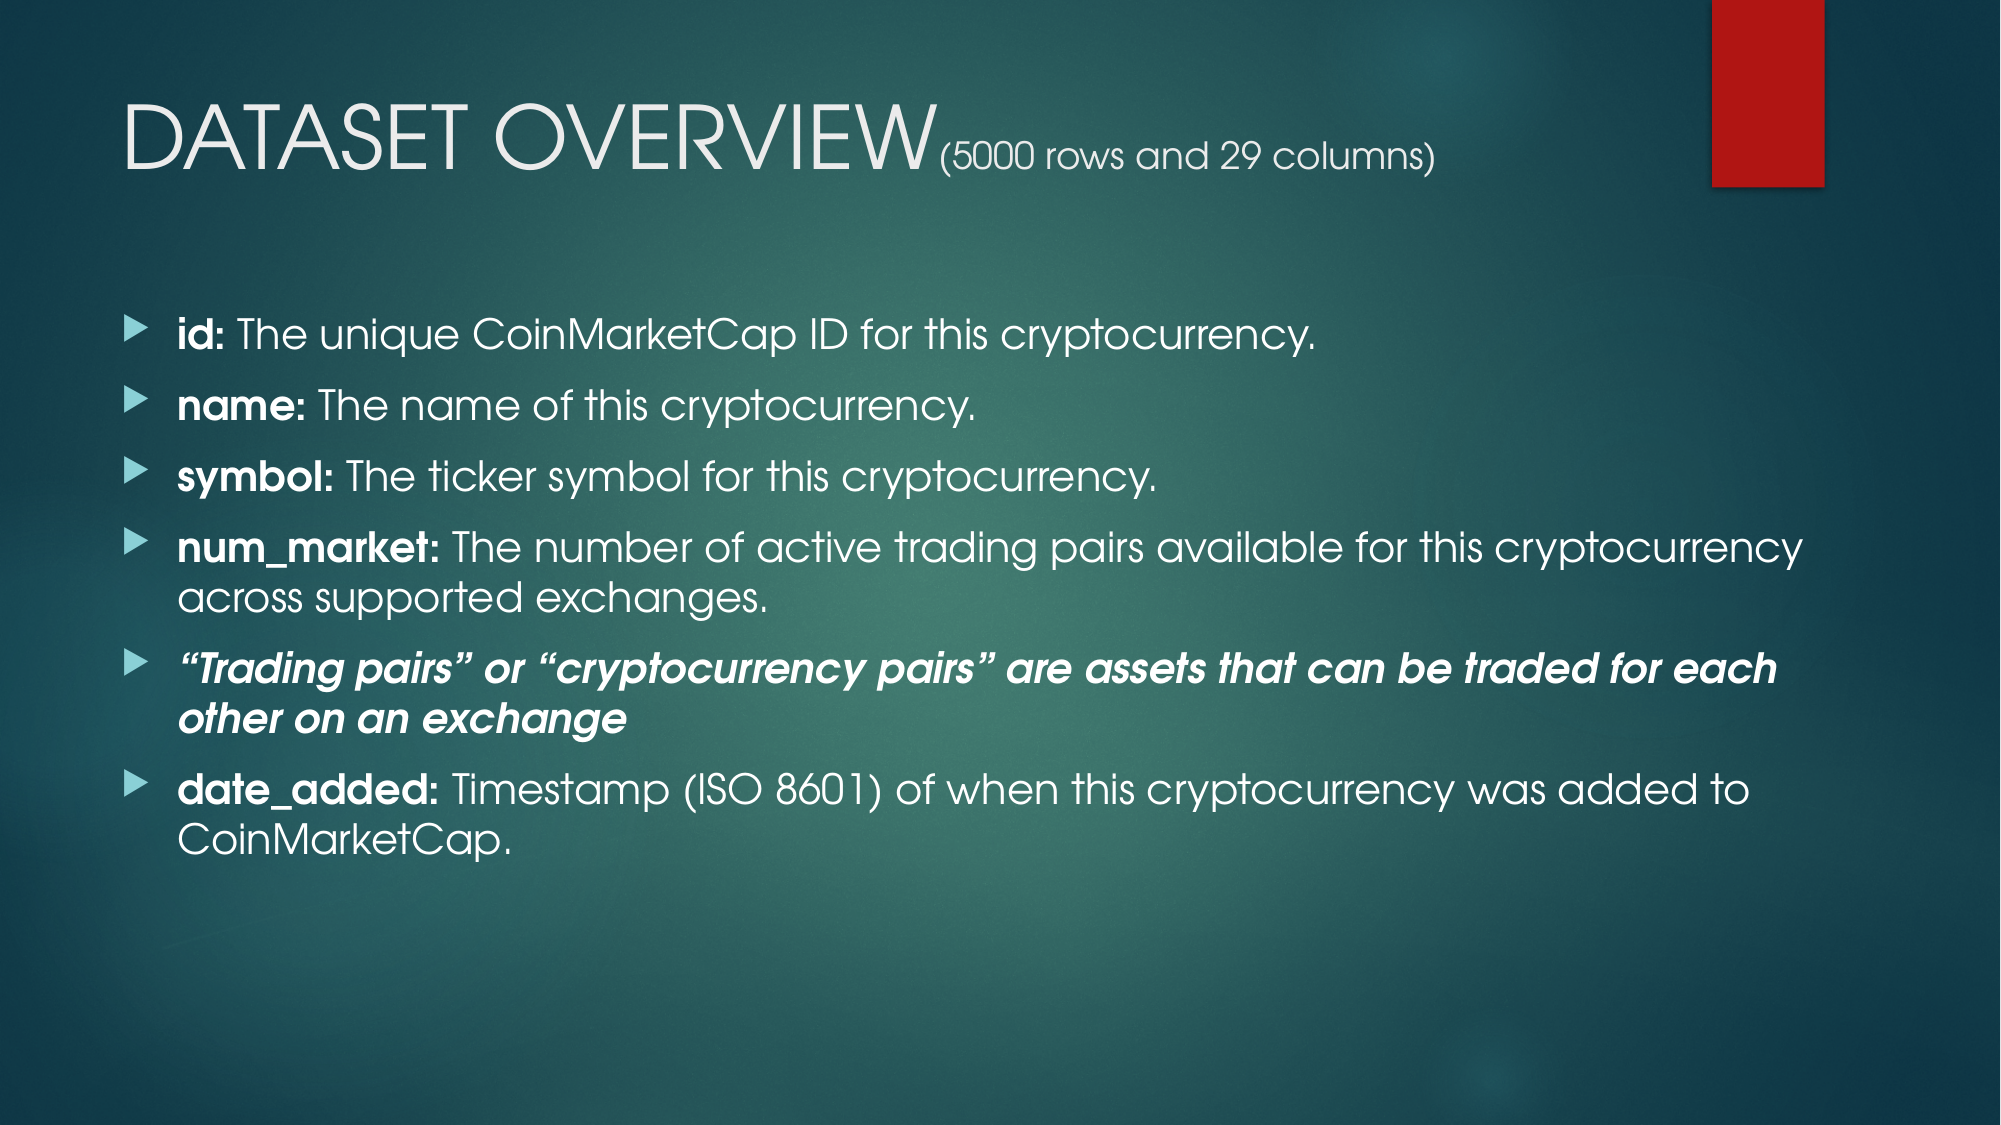

# DATASET OVERVIEW(5000 rows and 29 columns)

id: The unique CoinMarketCap ID for this cryptocurrency.
name: The name of this cryptocurrency.
symbol: The ticker symbol for this cryptocurrency.
num_market: The number of active trading pairs available for this cryptocurrency across supported exchanges.
“Trading pairs” or “cryptocurrency pairs” are assets that can be traded for each other on an exchange
date_added: Timestamp (ISO 8601) of when this cryptocurrency was added to CoinMarketCap.